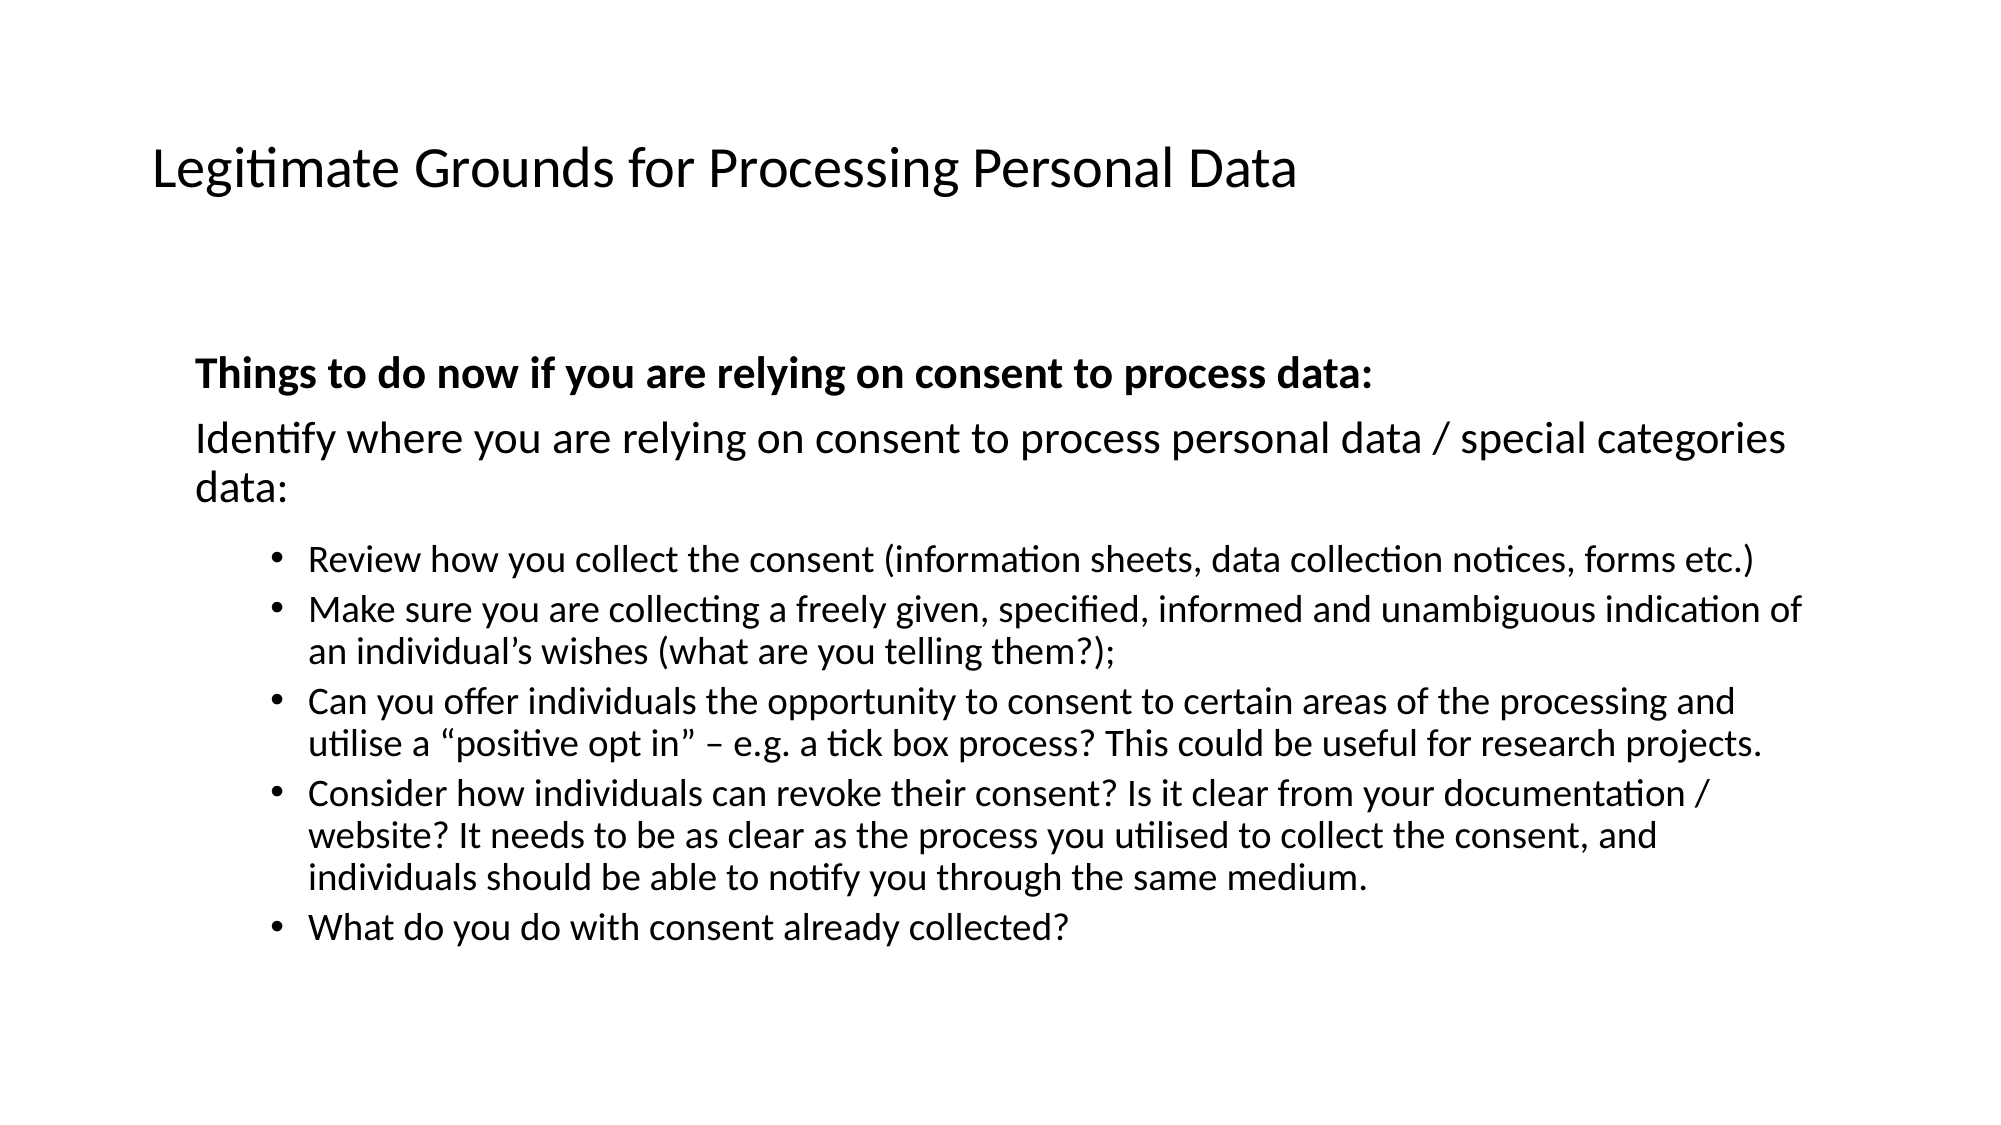

# Legitimate Grounds for Processing Personal Data
Things to do now if you are relying on consent to process data:
Identify where you are relying on consent to process personal data / special categories data:

Review how you collect the consent (information sheets, data collection notices, forms etc.)
Make sure you are collecting a freely given, specified, informed and unambiguous indication of an individual’s wishes (what are you telling them?);
Can you offer individuals the opportunity to consent to certain areas of the processing and utilise a “positive opt in” – e.g. a tick box process? This could be useful for research projects.
Consider how individuals can revoke their consent? Is it clear from your documentation / website? It needs to be as clear as the process you utilised to collect the consent, and individuals should be able to notify you through the same medium.
What do you do with consent already collected?